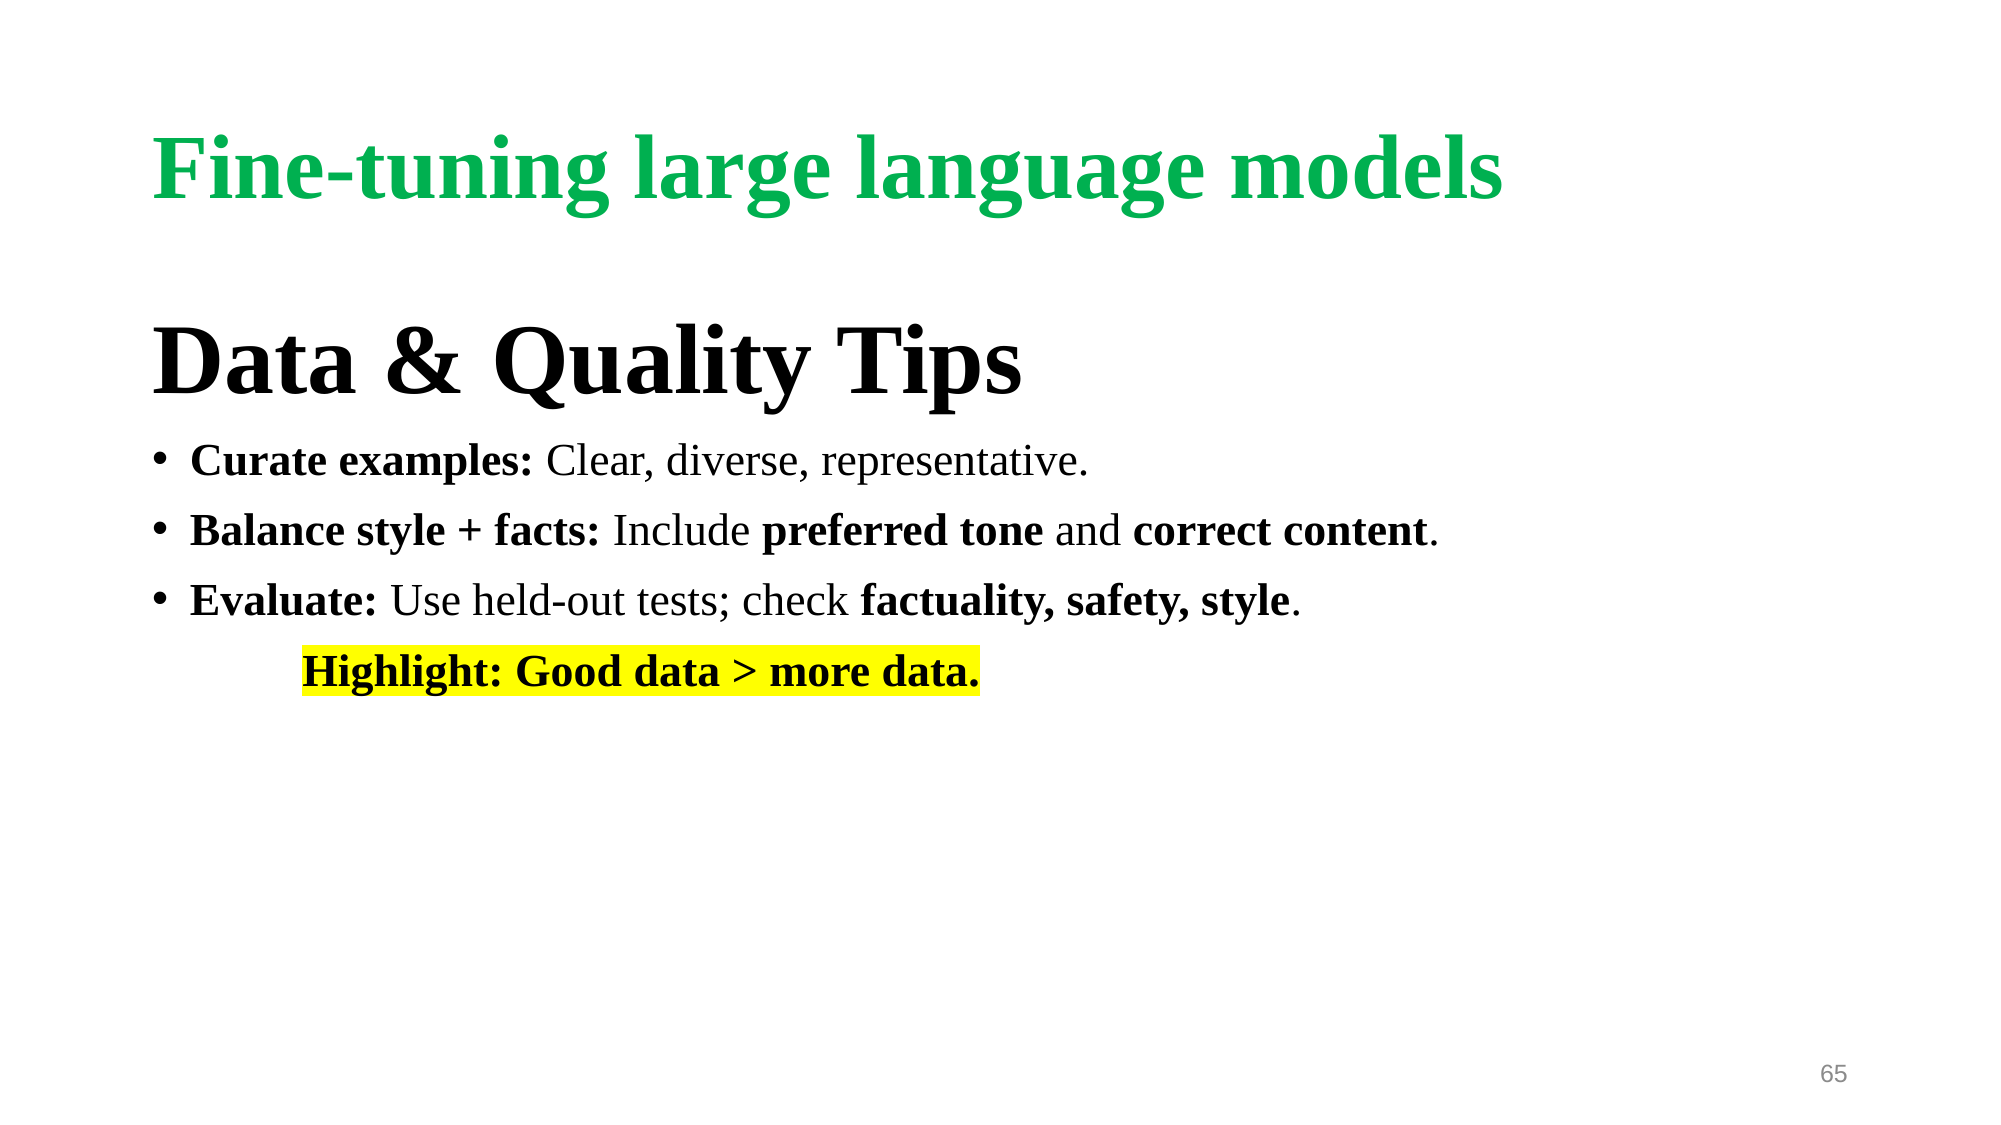

# Fine-tuning large language models
Data & Quality Tips
Curate examples: Clear, diverse, representative.
Balance style + facts: Include preferred tone and correct content.
Evaluate: Use held-out tests; check factuality, safety, style.
	Highlight: Good data > more data.
65